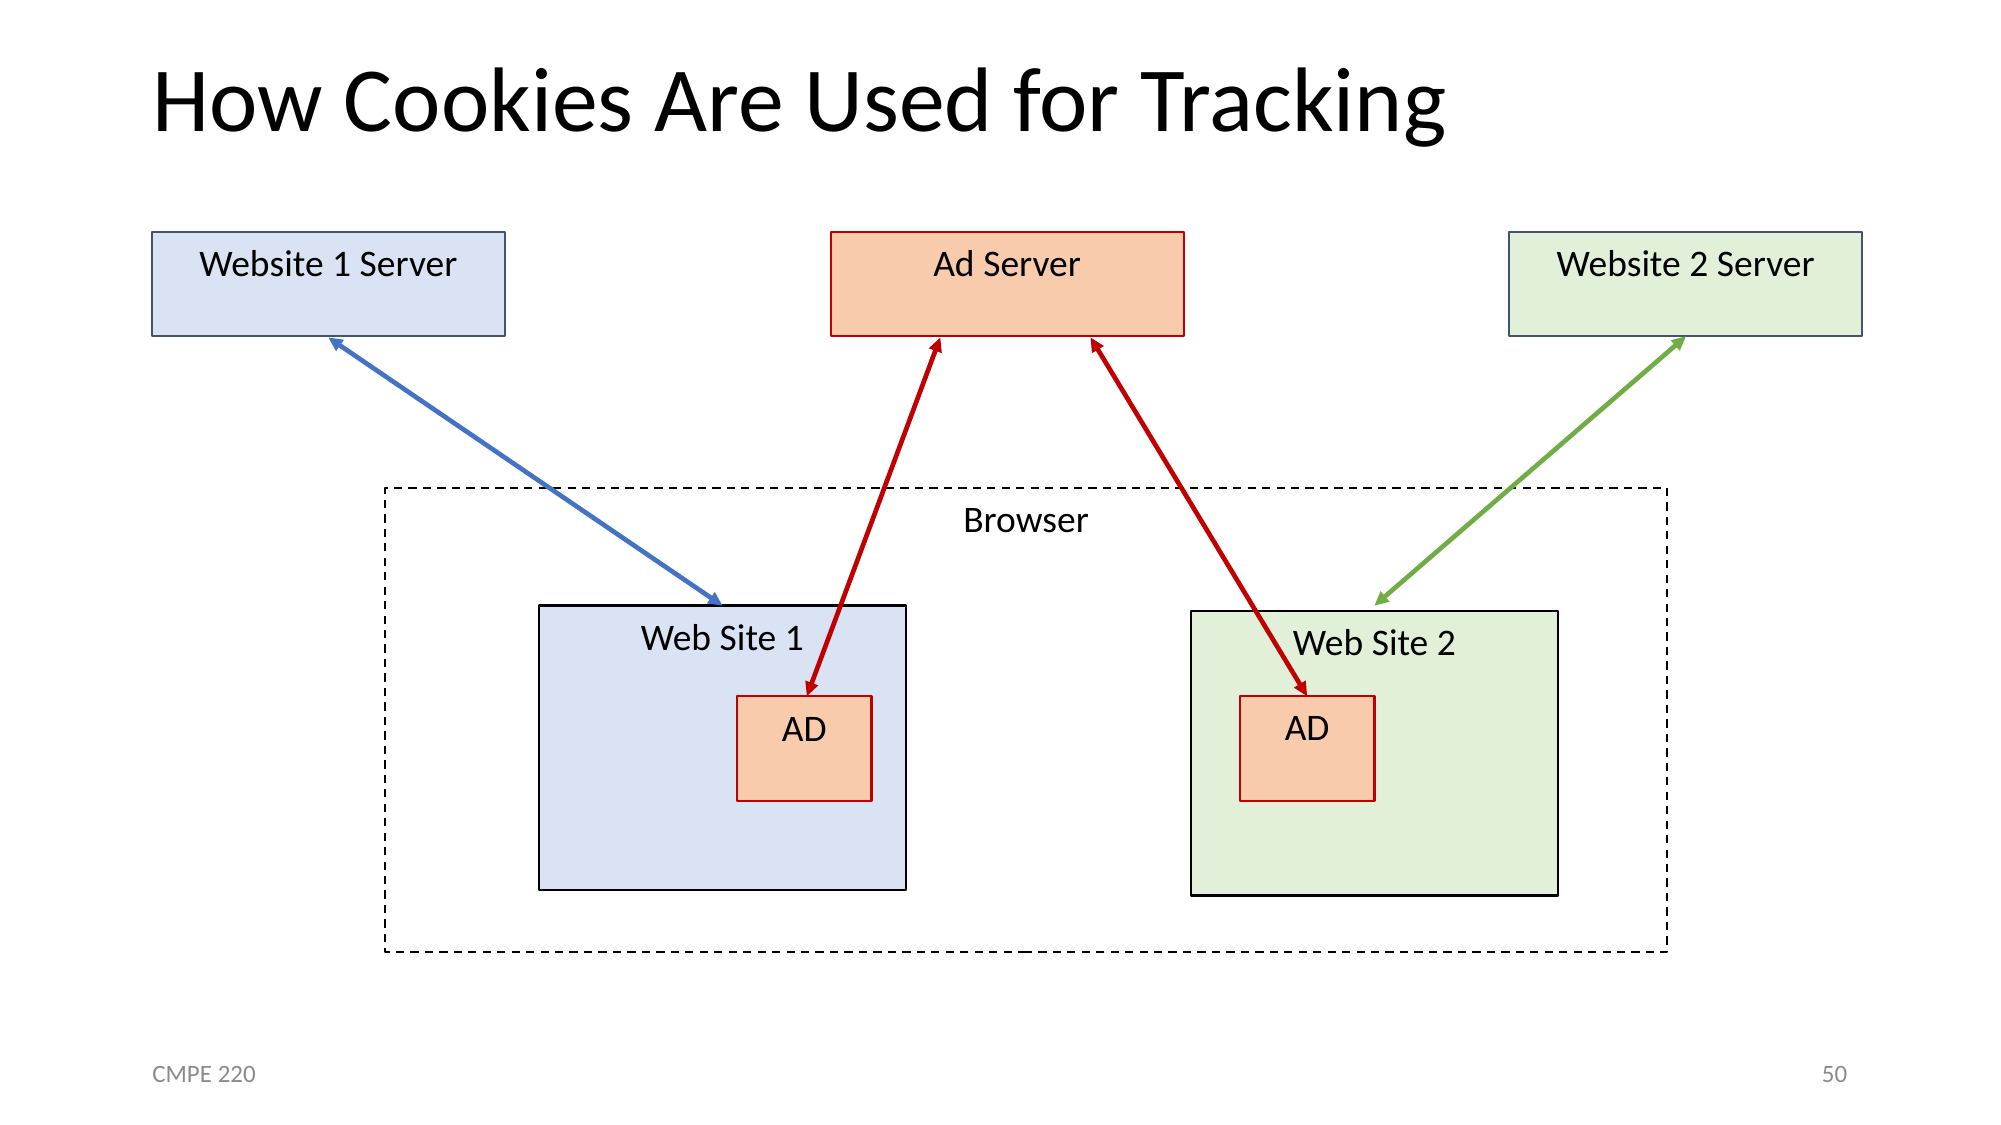

# How Cookies Are Used for Tracking
Ad Server

Website 2 Server

Website 1 Server

Browser

Web Site 1

Web Site 2

AD

AD

CMPE 220
50